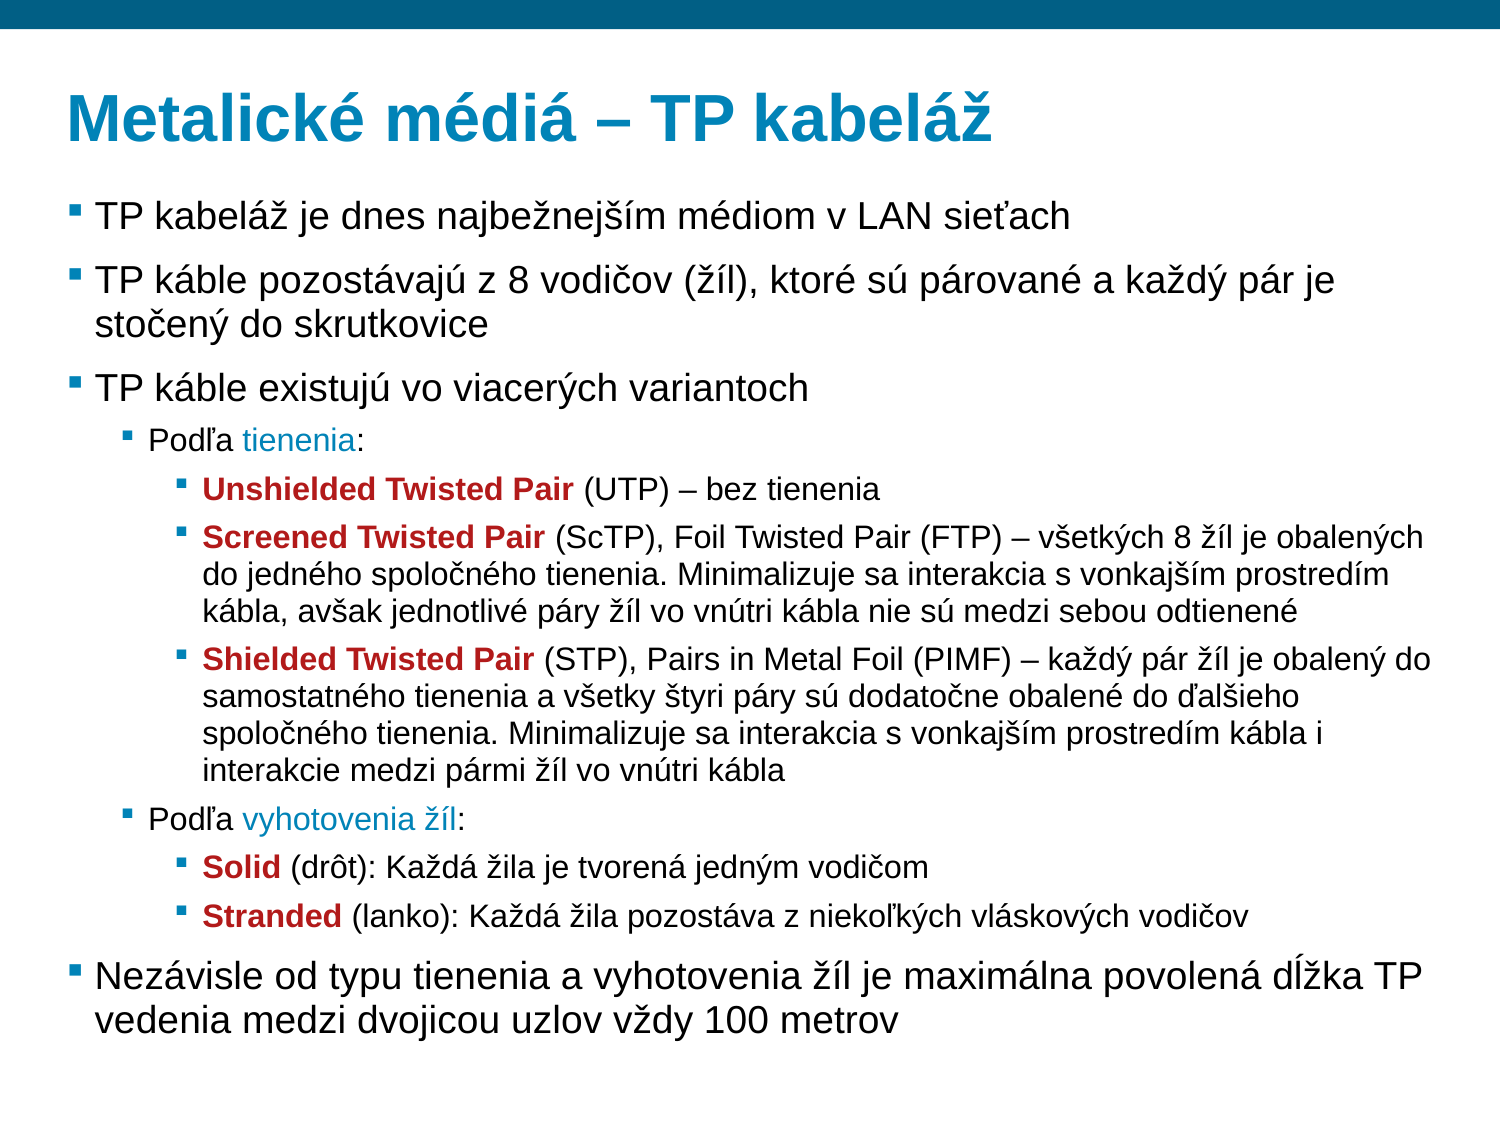

# Metalické médiá – TP kabeláž
TP kabeláž je dnes najbežnejším médiom v LAN sieťach
TP káble pozostávajú z 8 vodičov (žíl), ktoré sú párované a každý pár je stočený do skrutkovice
TP káble existujú vo viacerých variantoch
Podľa tienenia:
Unshielded Twisted Pair (UTP) – bez tienenia
Screened Twisted Pair (ScTP), Foil Twisted Pair (FTP) – všetkých 8 žíl je obalených do jedného spoločného tienenia. Minimalizuje sa interakcia s vonkajším prostredím kábla, avšak jednotlivé páry žíl vo vnútri kábla nie sú medzi sebou odtienené
Shielded Twisted Pair (STP), Pairs in Metal Foil (PIMF) – každý pár žíl je obalený do samostatného tienenia a všetky štyri páry sú dodatočne obalené do ďalšieho spoločného tienenia. Minimalizuje sa interakcia s vonkajším prostredím kábla i interakcie medzi pármi žíl vo vnútri kábla
Podľa vyhotovenia žíl:
Solid (drôt): Každá žila je tvorená jedným vodičom
Stranded (lanko): Každá žila pozostáva z niekoľkých vláskových vodičov
Nezávisle od typu tienenia a vyhotovenia žíl je maximálna povolená dĺžka TP vedenia medzi dvojicou uzlov vždy 100 metrov